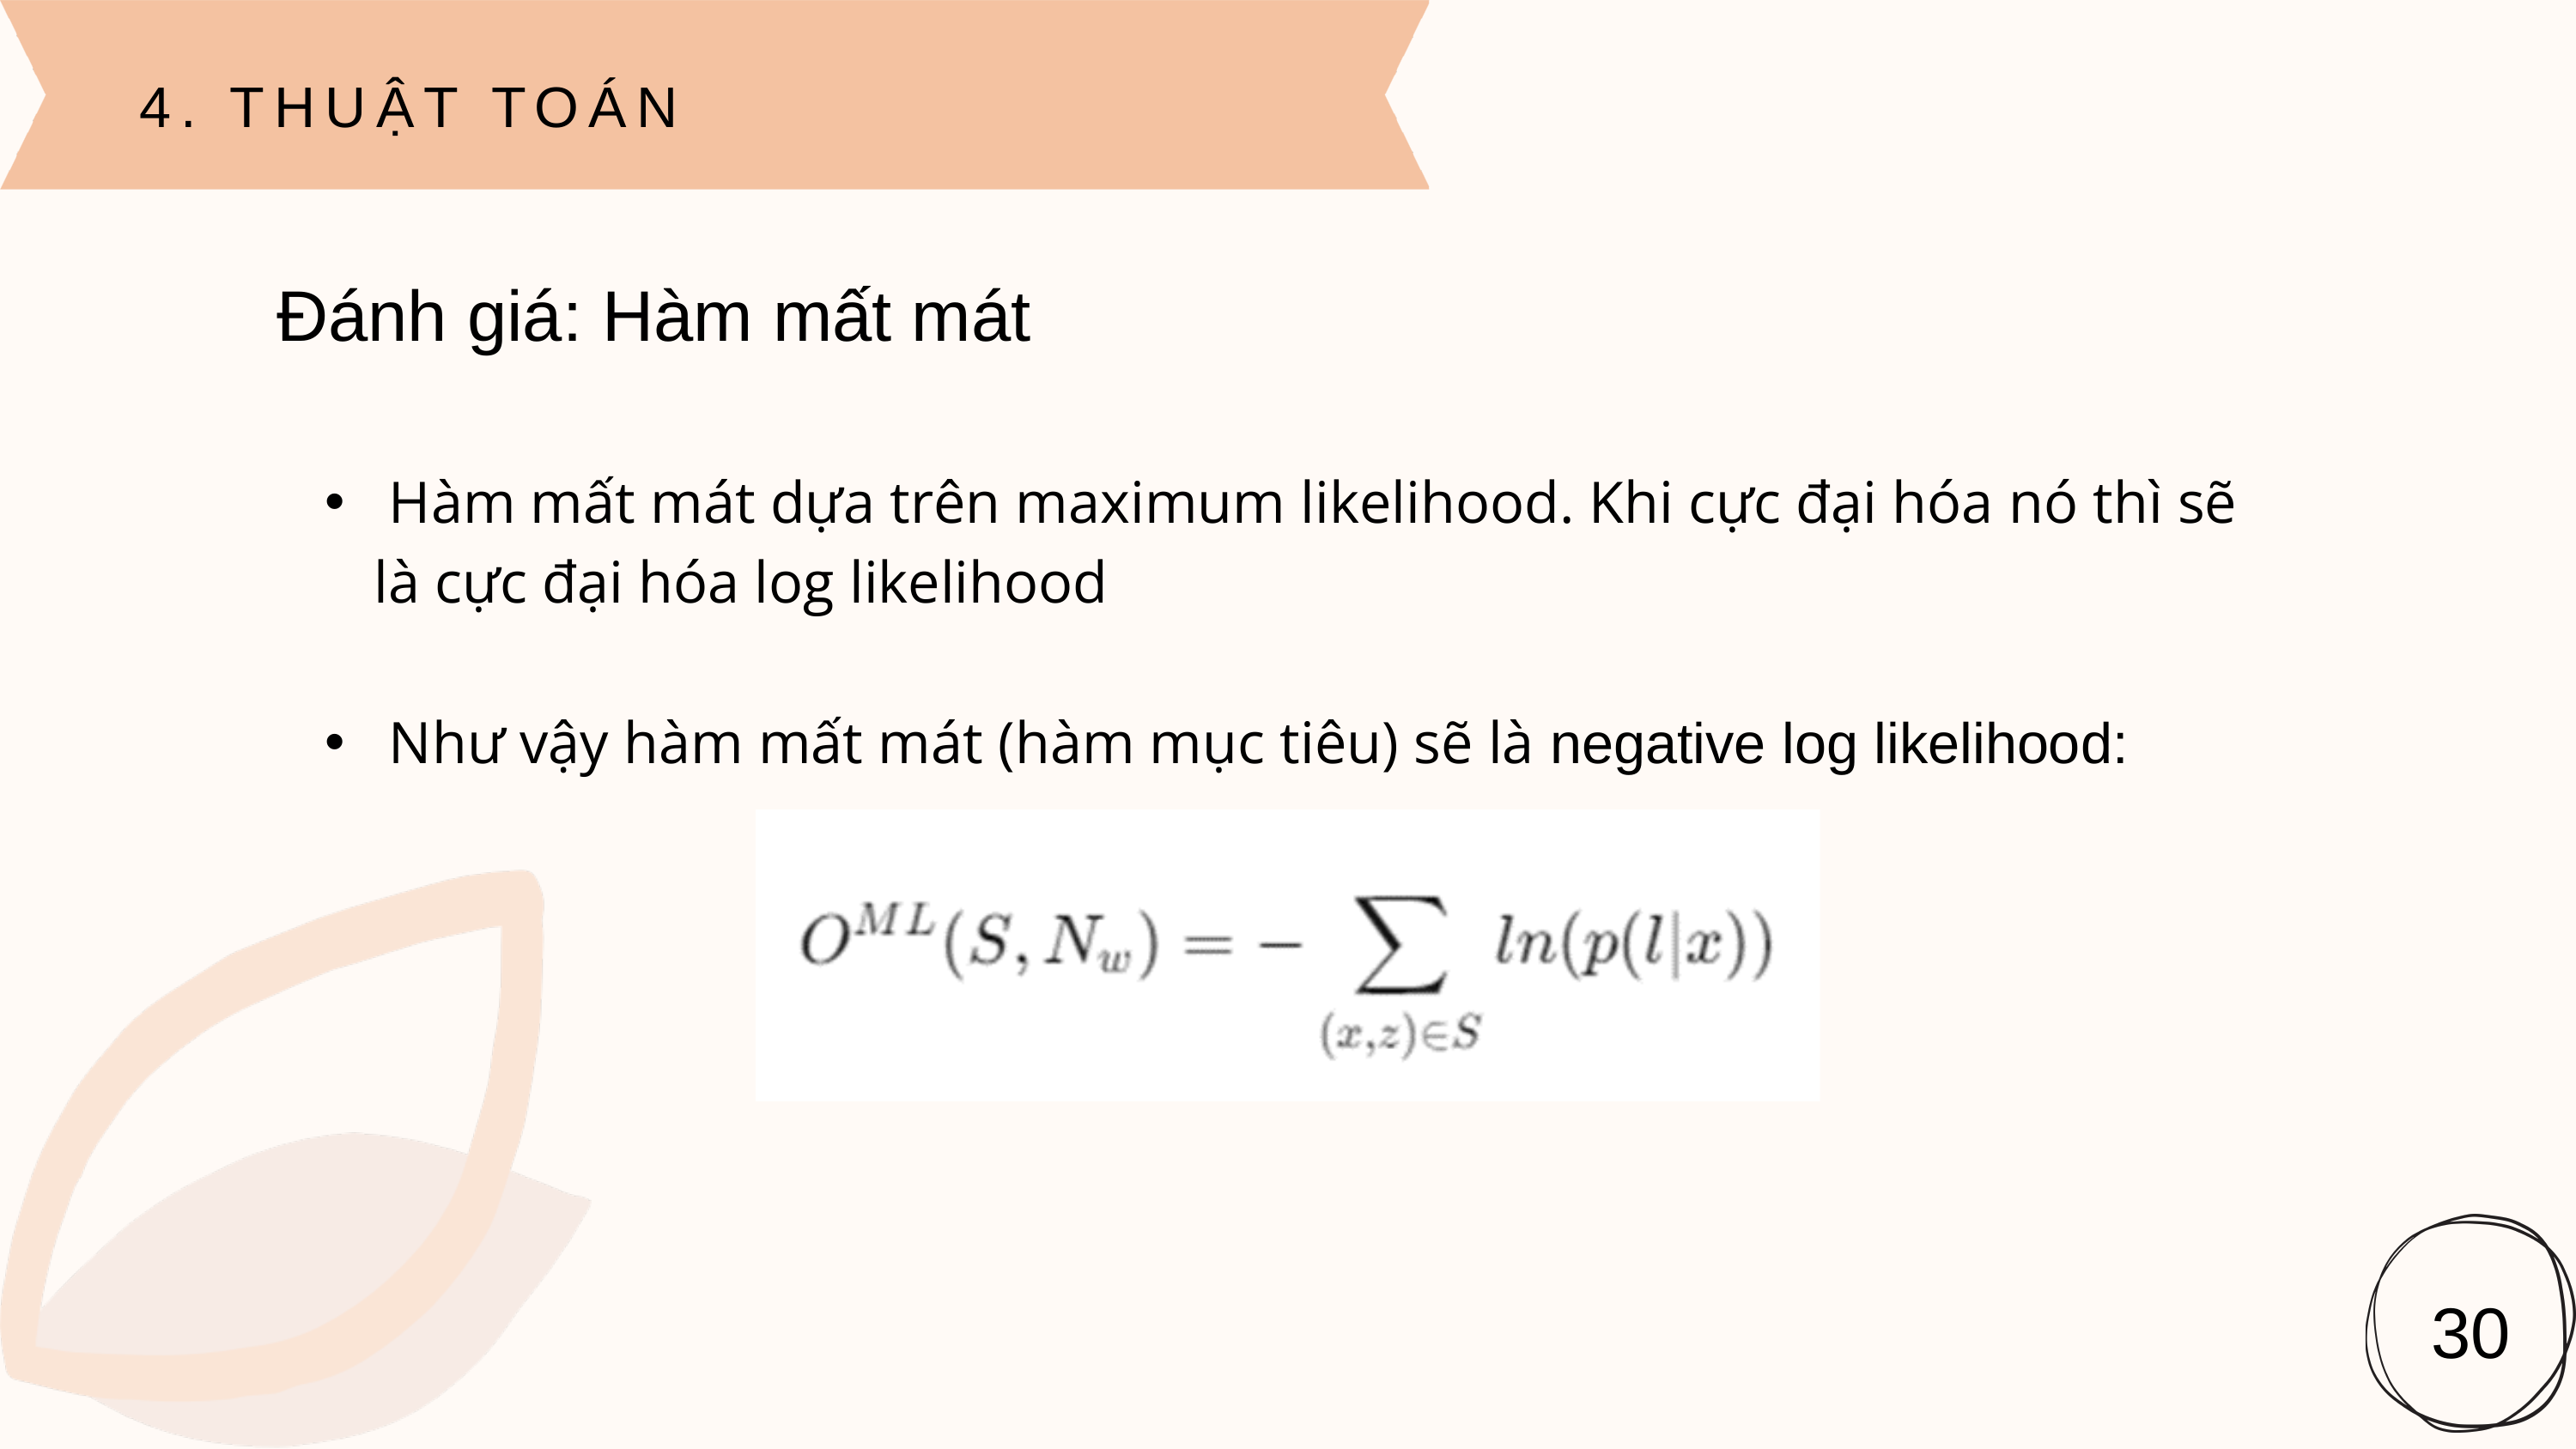

4. THUẬT TOÁN
Đánh giá: Hàm mất mát
 Hàm mất mát dựa trên maximum likelihood. Khi cực đại hóa nó thì sẽ là cực đại hóa log likelihood

 Như vậy hàm mất mát (hàm mục tiêu) sẽ là negative log likelihood:

30